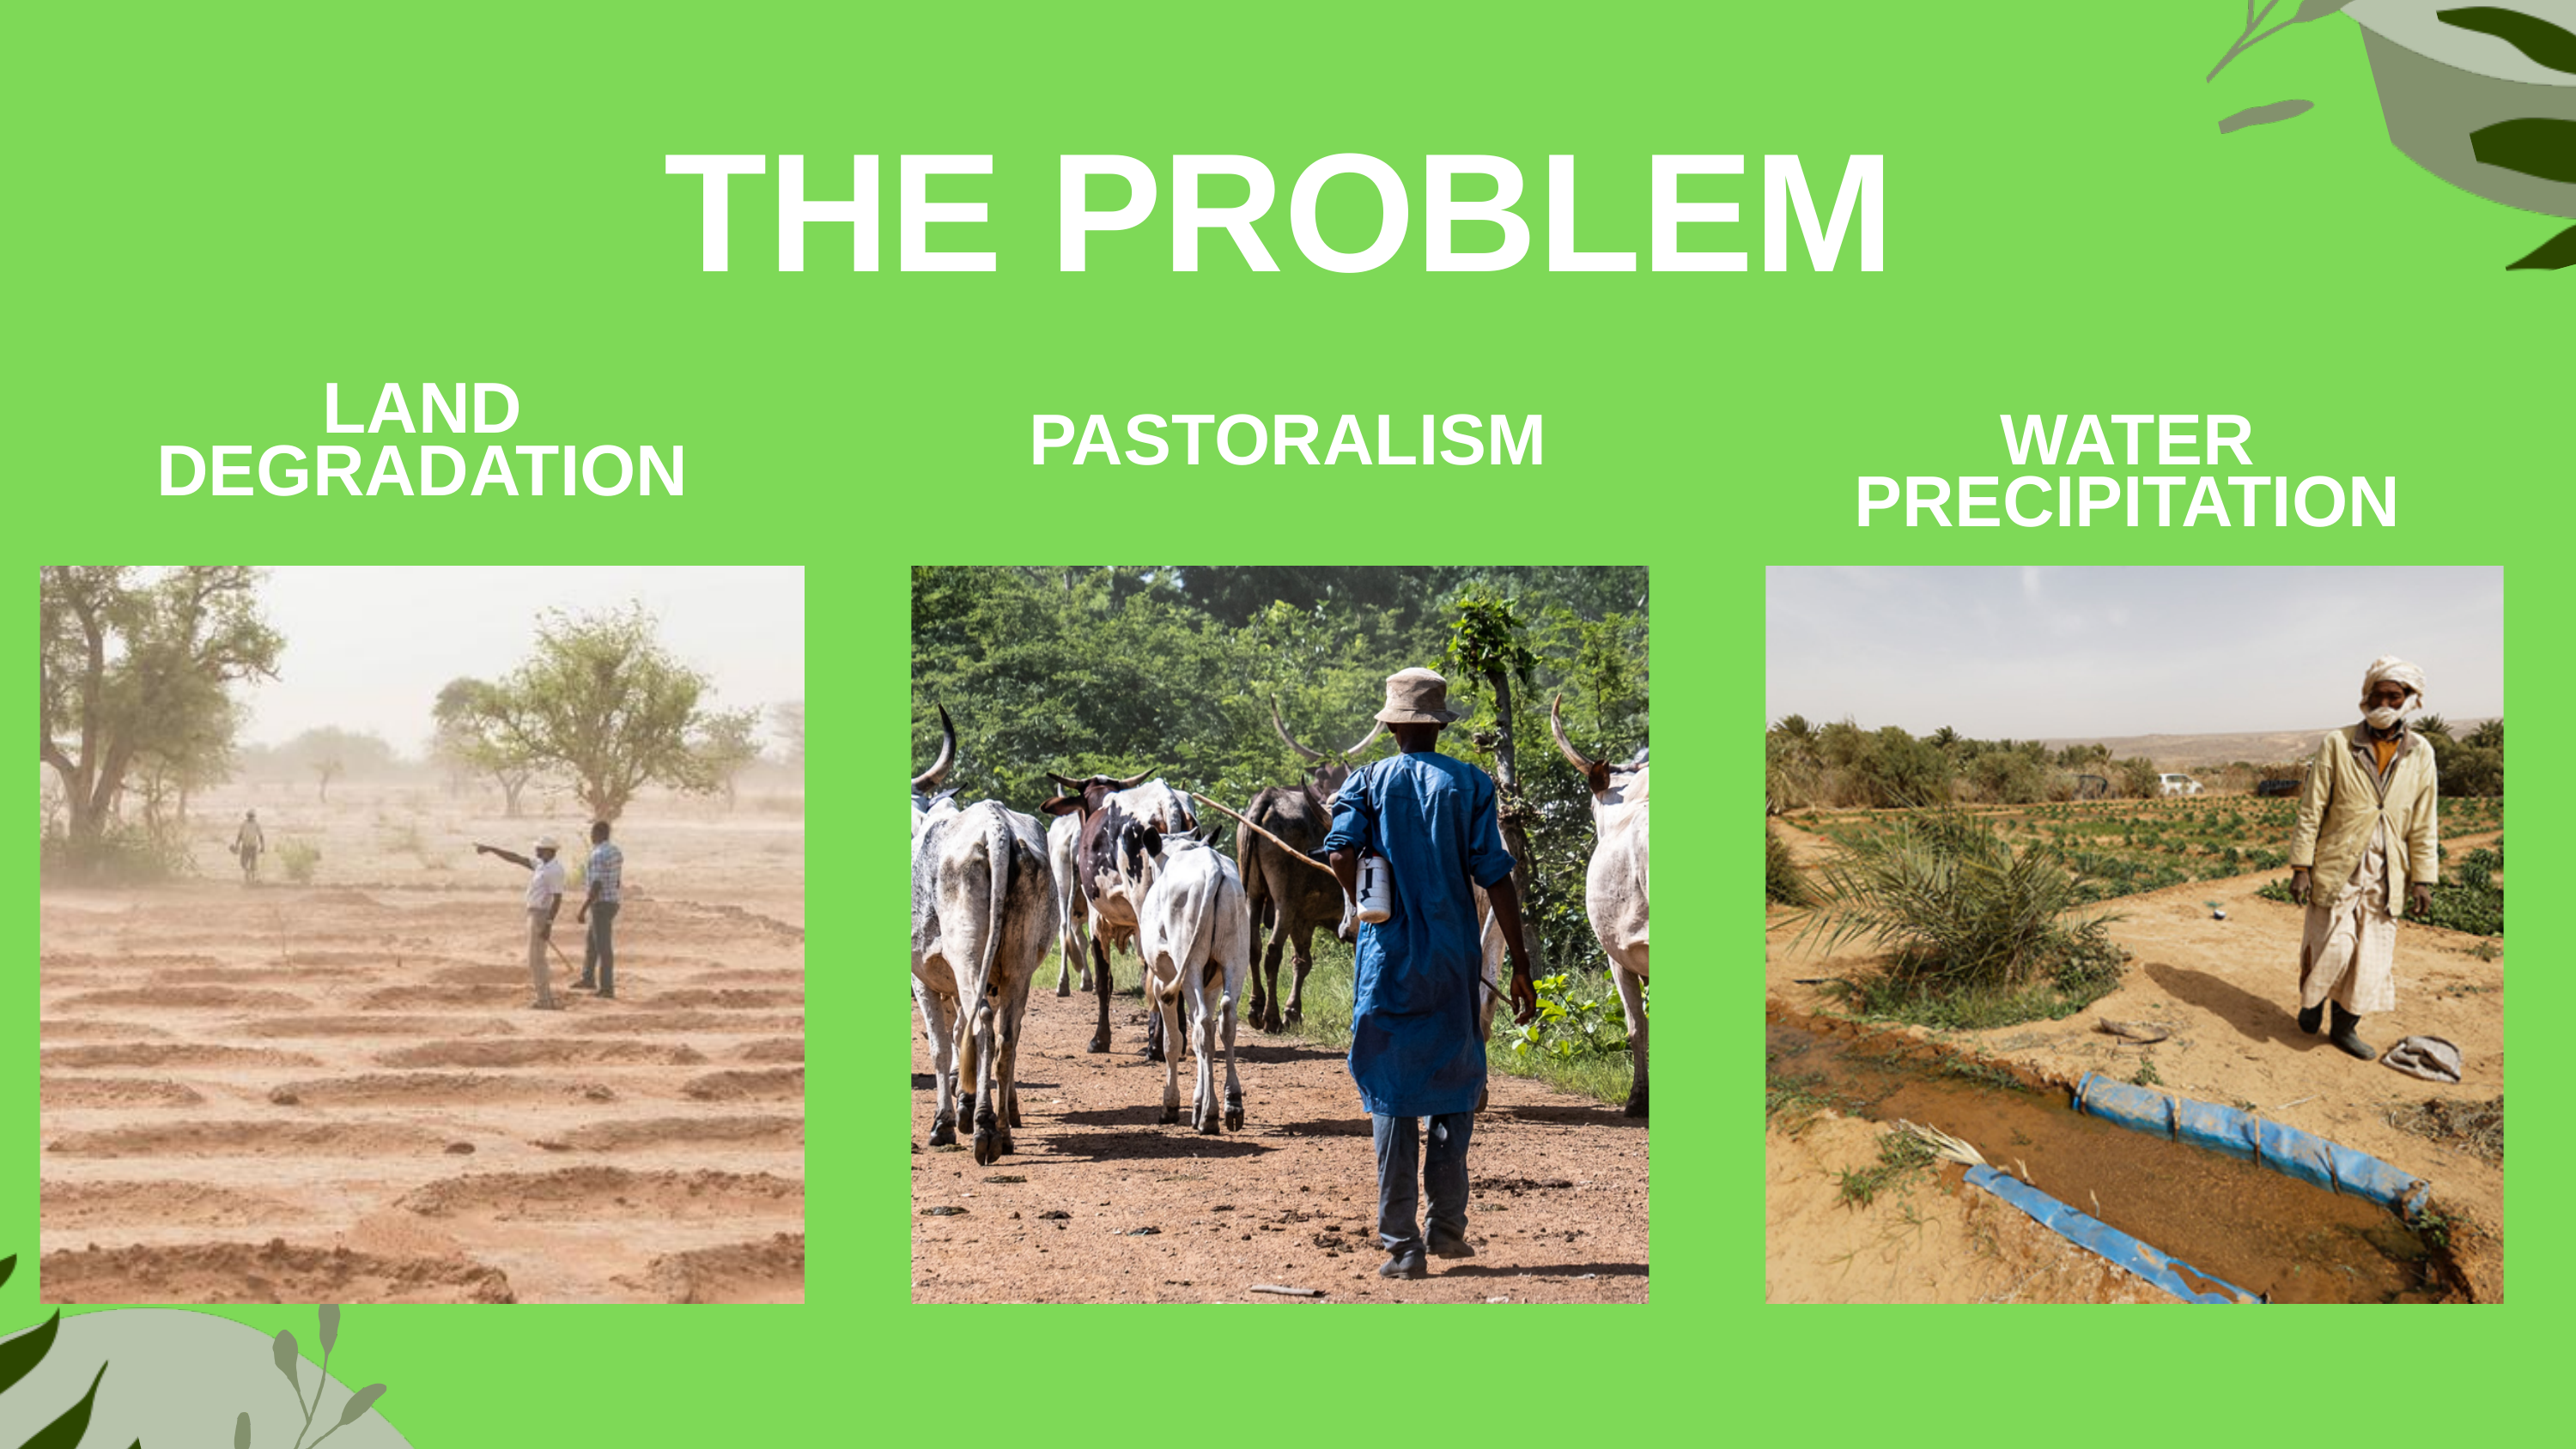

THE PROBLEM
LAND DEGRADATION
PASTORALISM
WATER PRECIPITATION